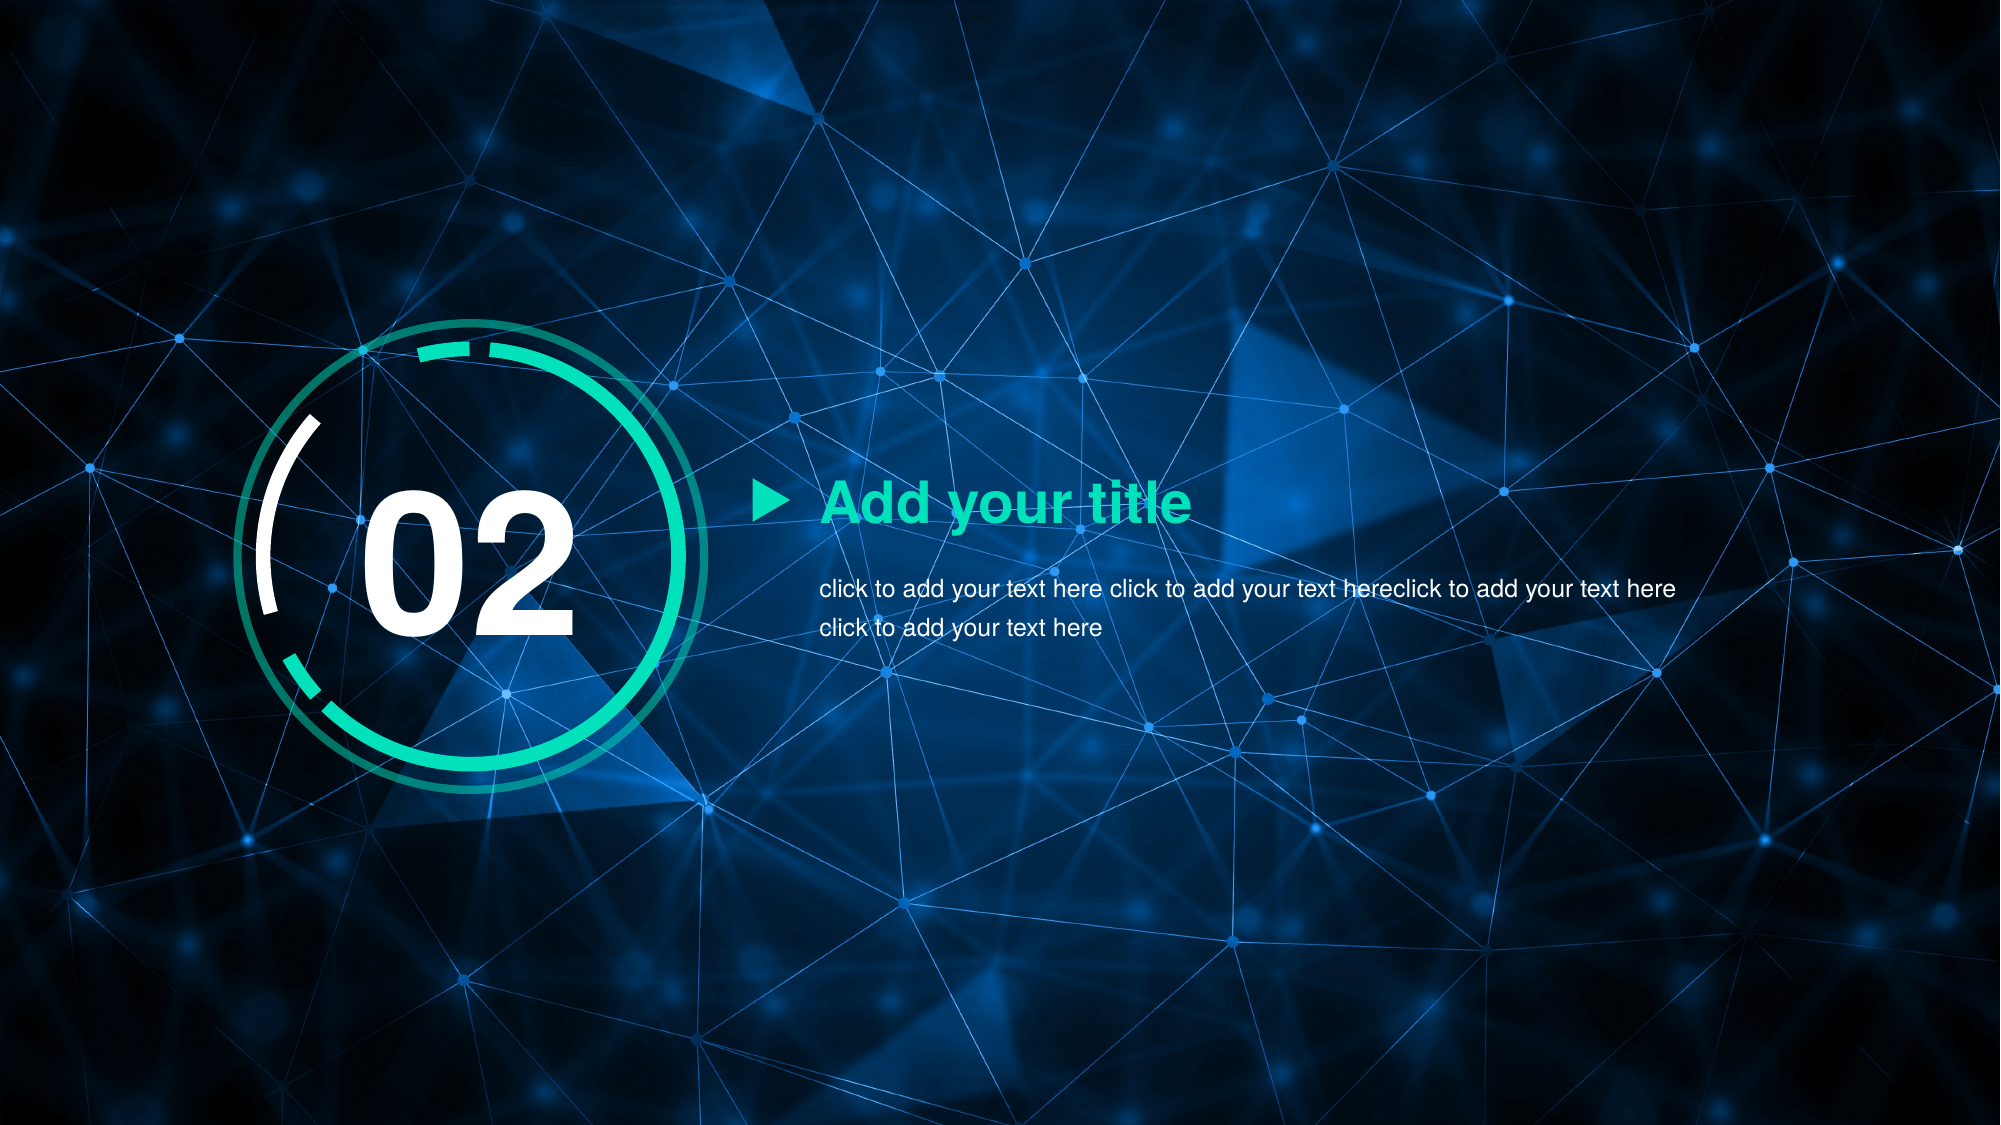

02
Add your title

click to add your text here click to add your text hereclick to add your text here click to add your text here